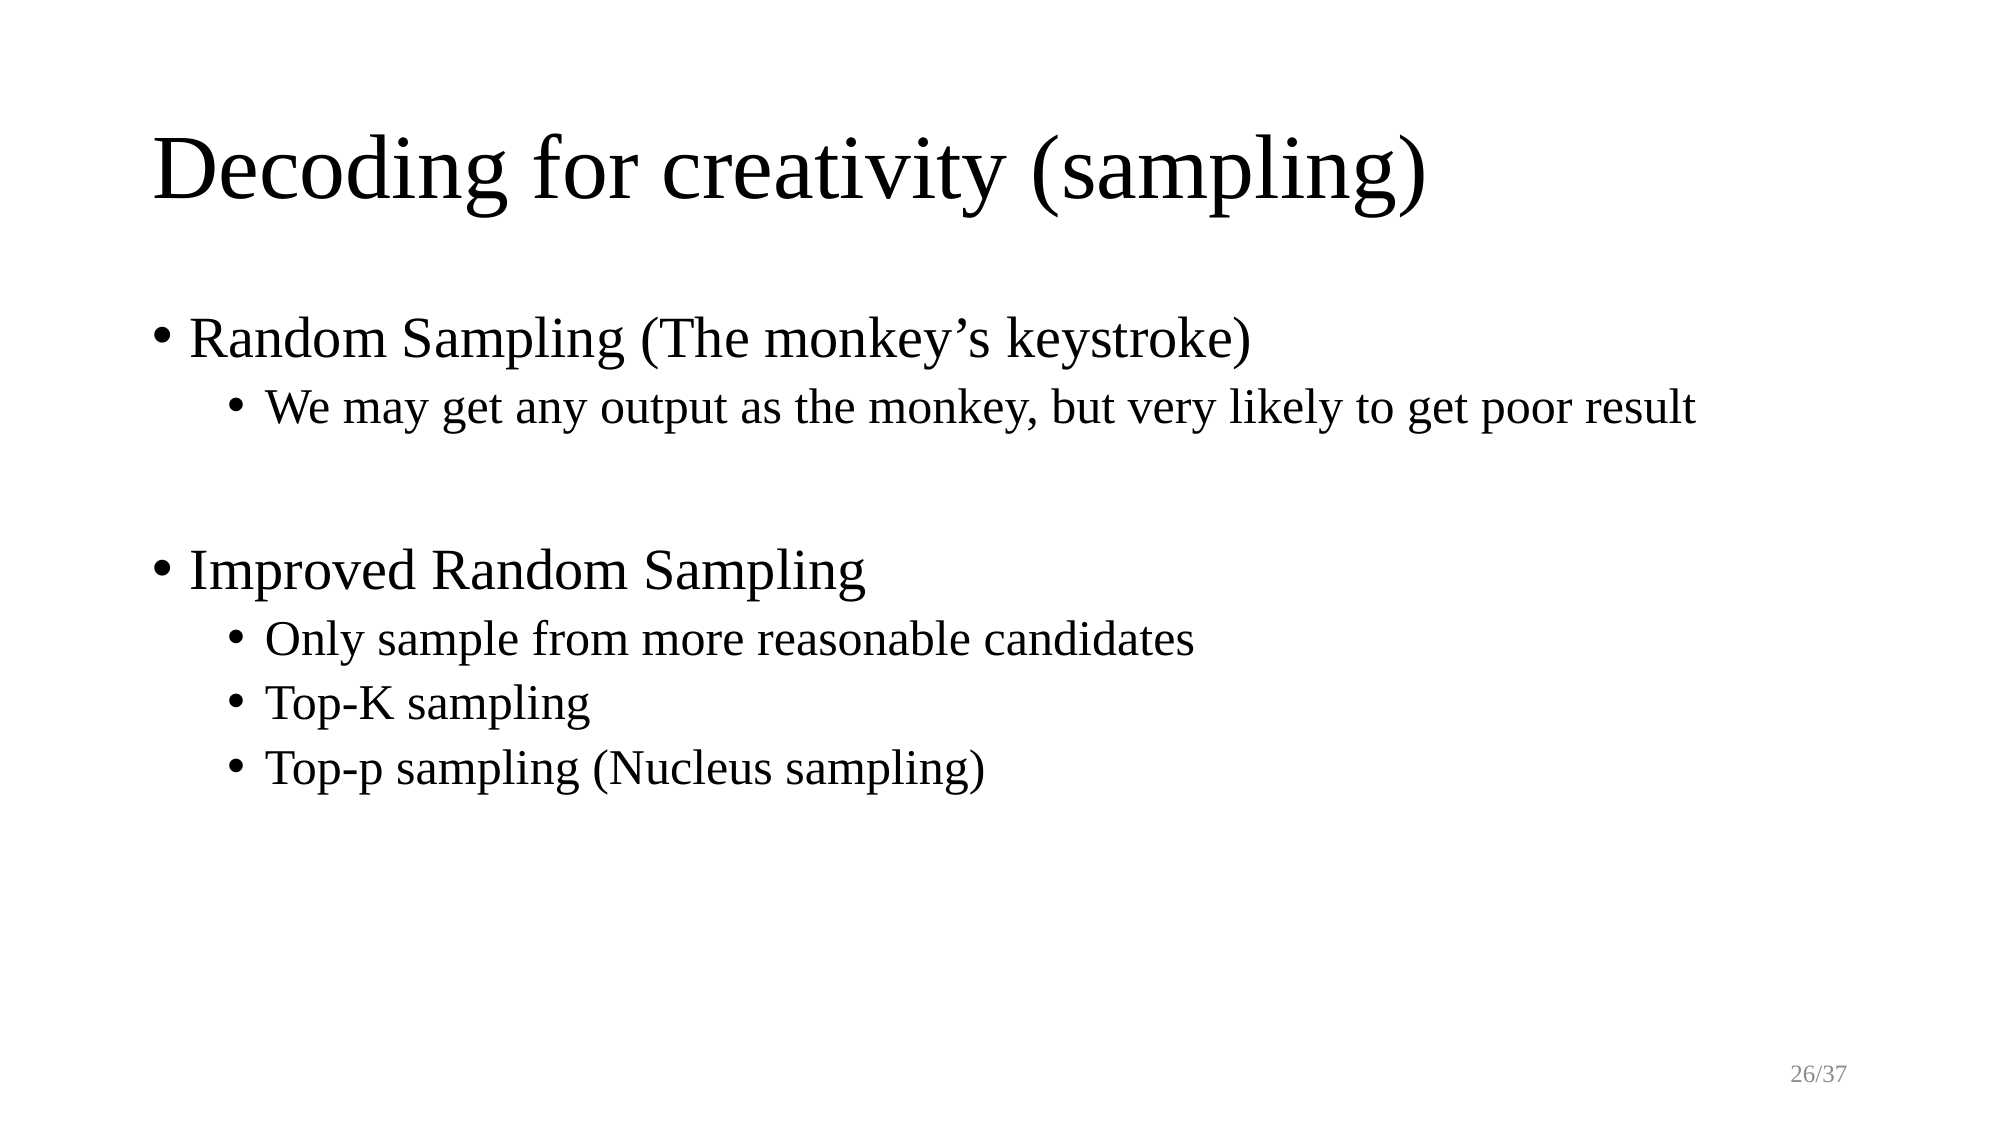

# Decoding for creativity (sampling)
Random Sampling (The monkey’s keystroke)
We may get any output as the monkey, but very likely to get poor result

Improved Random Sampling
Only sample from more reasonable candidates
Top-K sampling
Top-p sampling (Nucleus sampling)
26/37